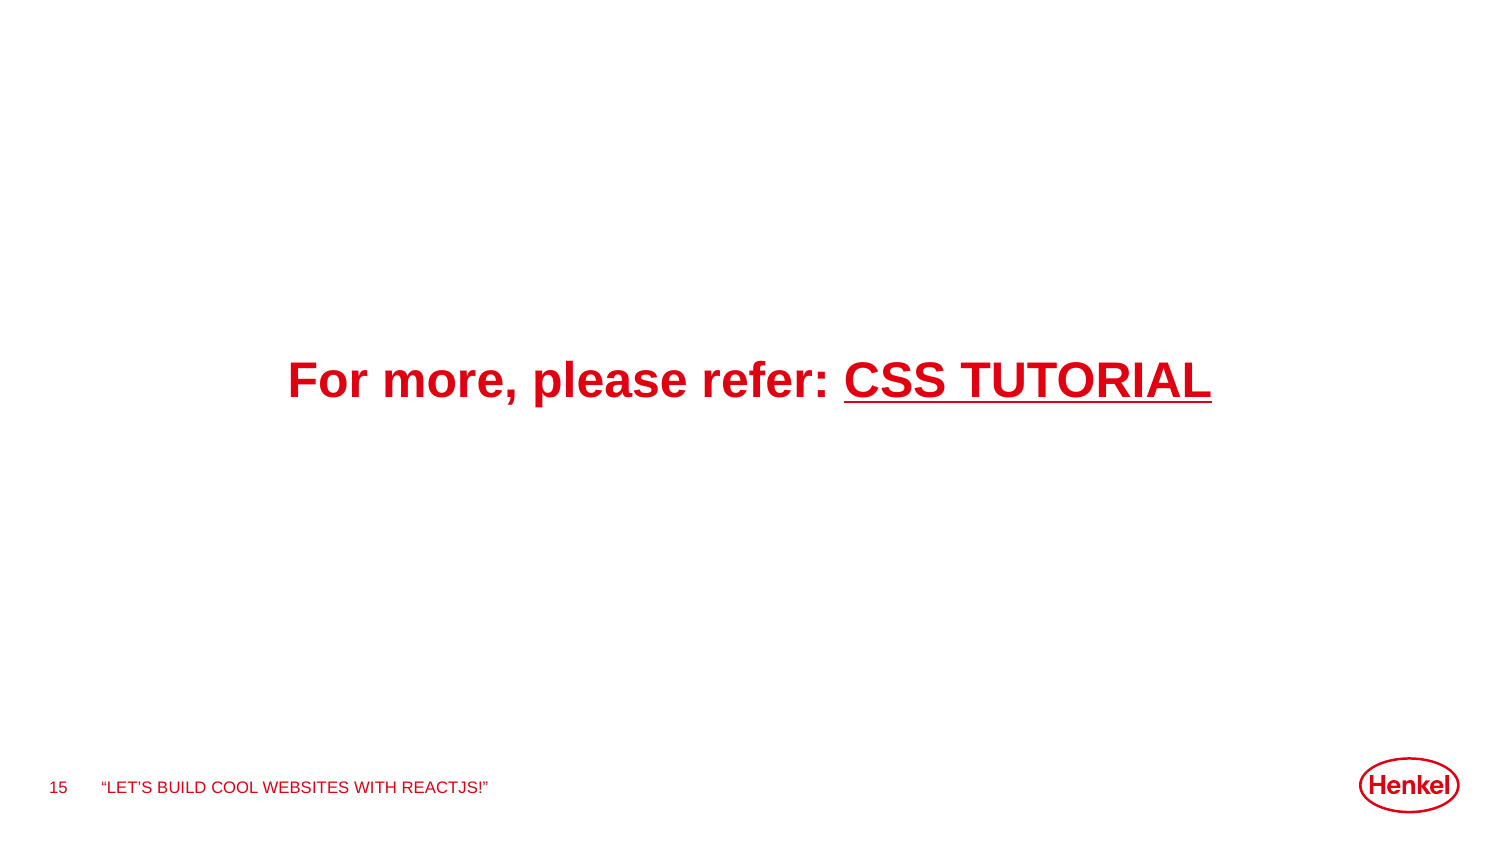

# For more, please refer: CSS Tutorial
15
“Let’s Build Cool Websites with ReactJS!”